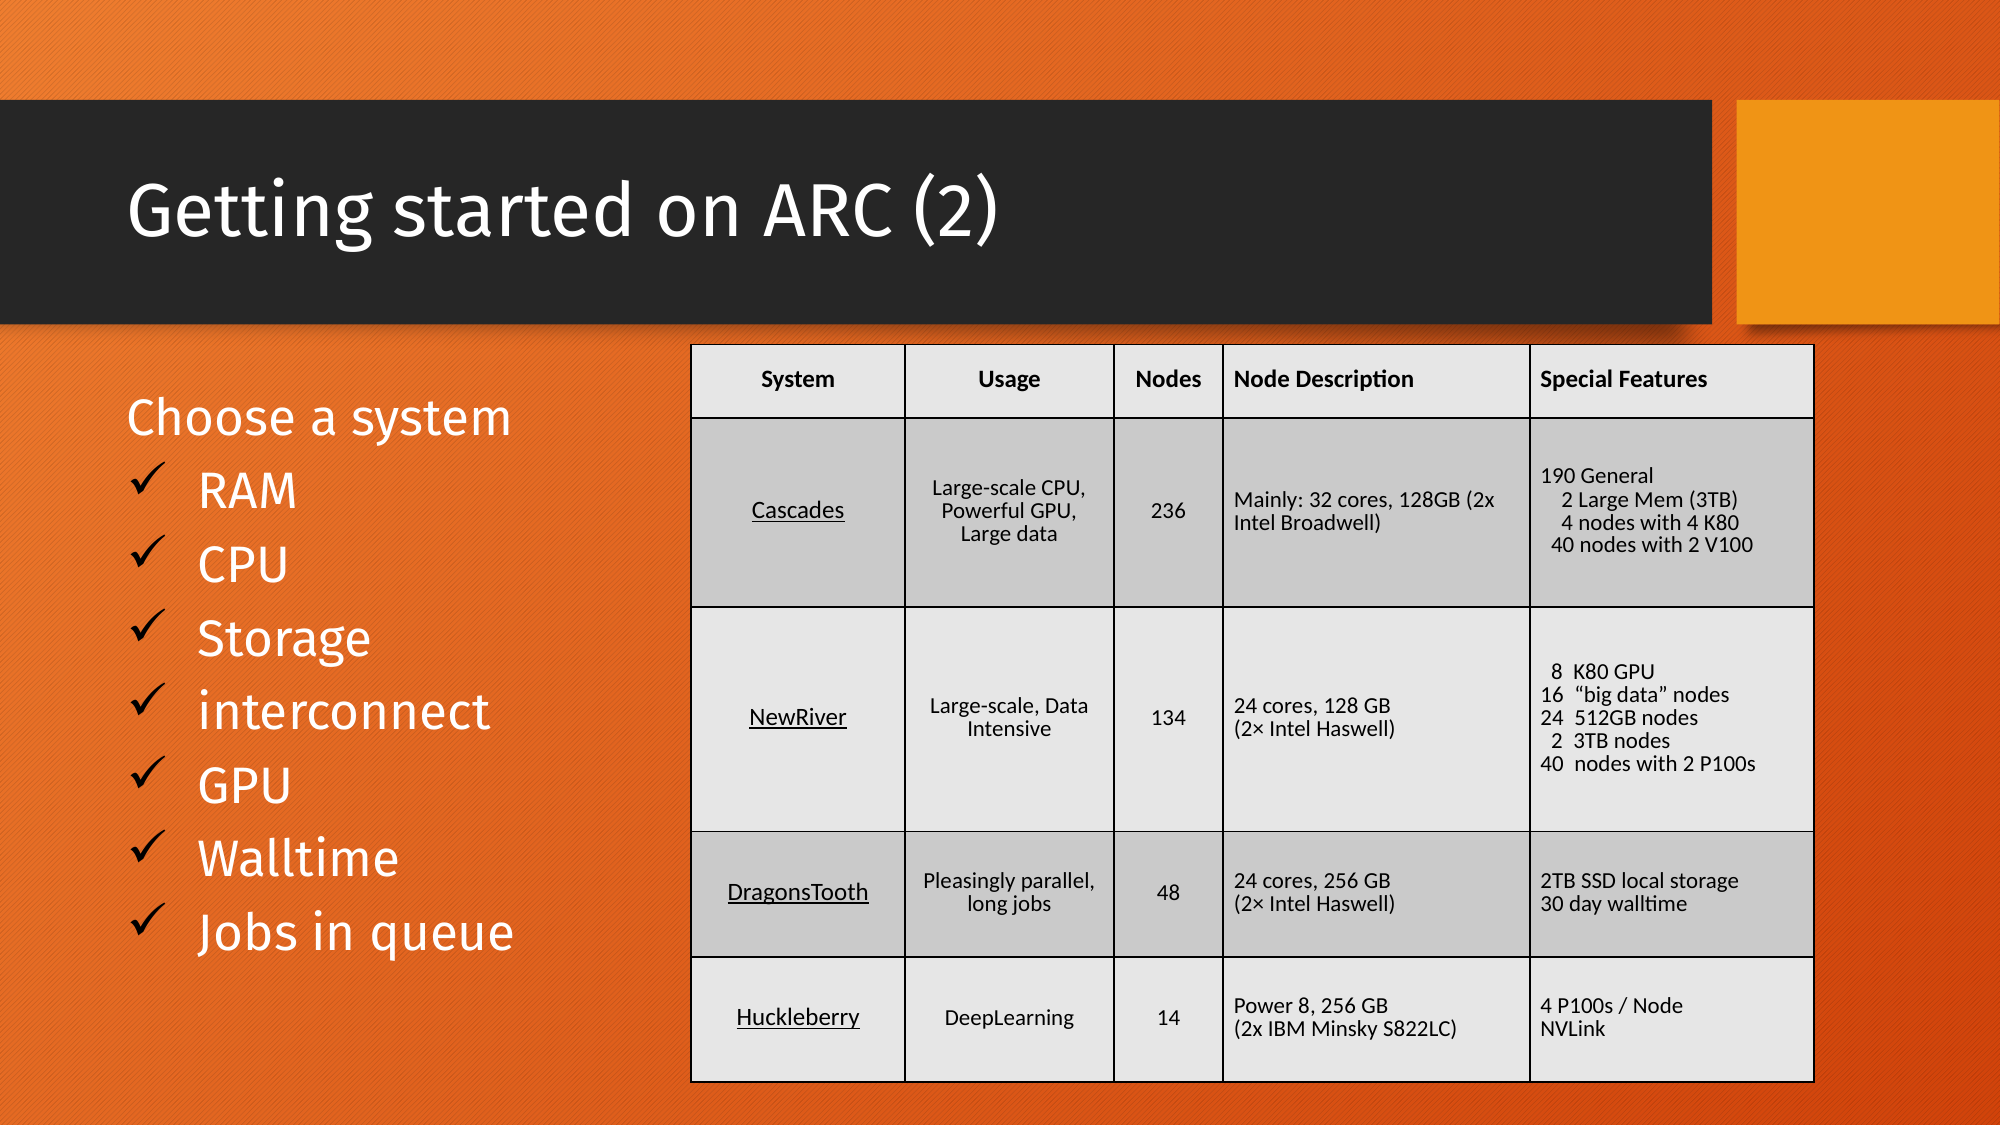

# Getting started on ARC (2)
| System | Usage | Nodes | Node Description | Special Features |
| --- | --- | --- | --- | --- |
| Cascades | Large-scale CPU, Powerful GPU, Large data | 236 | Mainly: 32 cores, 128GB (2x Intel Broadwell) | 190 General     2 Large Mem (3TB)     4 nodes with 4 K80   40 nodes with 2 V100 |
| NewRiver | Large-scale, Data Intensive | 134 | 24 cores, 128 GB  (2× Intel Haswell) | 8  K80 GPU  16  “big data” nodes  24  512GB nodes    2  3TB nodes  40  nodes with 2 P100s |
| DragonsTooth | Pleasingly parallel, long jobs | 48 | 24 cores, 256 GB  (2× Intel Haswell) | 2TB SSD local storage 30 day walltime |
| Huckleberry | DeepLearning | 14 | Power 8, 256 GB (2x IBM Minsky S822LC) | 4 P100s / Node NVLink |
Choose a system
RAM
CPU
Storage
interconnect
GPU
Walltime
Jobs in queue